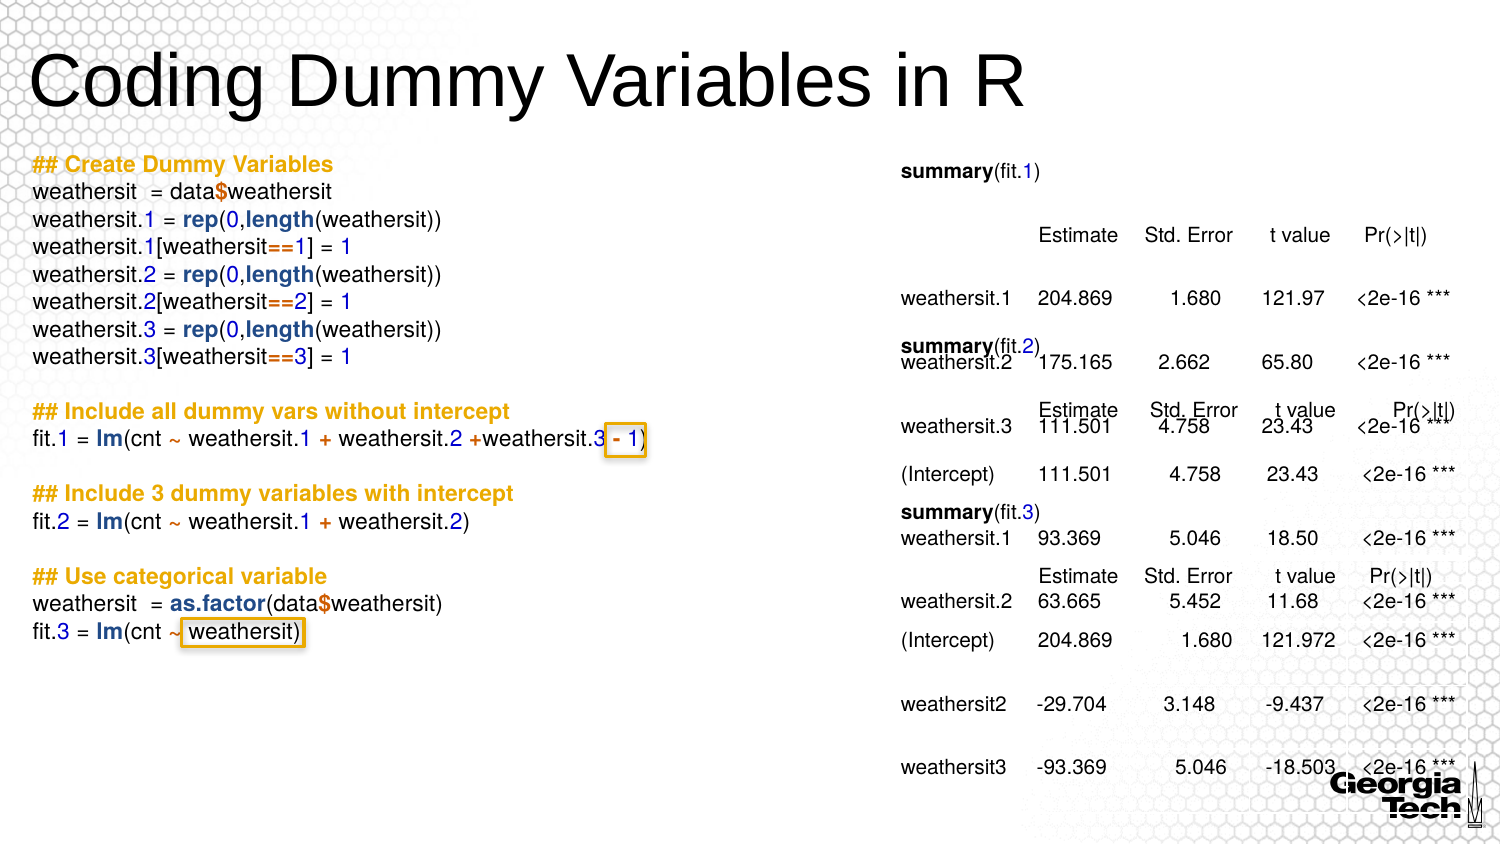

# Coding Dummy Variables in R
## Create Dummy Variables
weathersit  = data$weathersit
weathersit.1 = rep(0,length(weathersit))
weathersit.1[weathersit==1] = 1
weathersit.2 = rep(0,length(weathersit))
weathersit.2[weathersit==2] = 1
weathersit.3 = rep(0,length(weathersit))
weathersit.3[weathersit==3] = 1
## Include all dummy vars without intercept
fit.1 = lm(cnt ~ weathersit.1 + weathersit.2 +weathersit.3 - 1)
## Include 3 dummy variables with intercept
fit.2 = lm(cnt ~ weathersit.1 + weathersit.2)

## Use categorical variable
weathersit  = as.factor(data$weathersit)
fit.3 = lm(cnt ~ weathersit)
| summary(fit.1) |  |  |  |  |
| --- | --- | --- | --- | --- |
|  | Estimate | Std. Error | t value | Pr(>|t|) |
| weathersit.1 | 204.869 | 1.680 | 121.97 | <2e-16 \*\*\* |
| weathersit.2 | 175.165 | 2.662 | 65.80 | <2e-16 \*\*\* |
| weathersit.3 | 111.501 | 4.758 | 23.43 | <2e-16 \*\*\* |
| summary(fit.2) |  |  |  |  |
| --- | --- | --- | --- | --- |
|  | Estimate | Std. Error | t value | Pr(>|t|) |
| (Intercept) | 111.501 | 4.758 | 23.43 | <2e-16 \*\*\* |
| weathersit.1 | 93.369 | 5.046 | 18.50 | <2e-16 \*\*\* |
| weathersit.2 | 63.665 | 5.452 | 11.68 | <2e-16 \*\*\* |

| summary(fit.3) |  |  |  |  |
| --- | --- | --- | --- | --- |
|  | Estimate | Std. Error | t value | Pr(>|t|) |
| (Intercept) | 204.869 | 1.680 | 121.972 | <2e-16 \*\*\* |
| weathersit2 | -29.704 | 3.148 | -9.437 | <2e-16 \*\*\* |
| weathersit3 | -93.369 | 5.046 | -18.503 | <2e-16 \*\*\* |